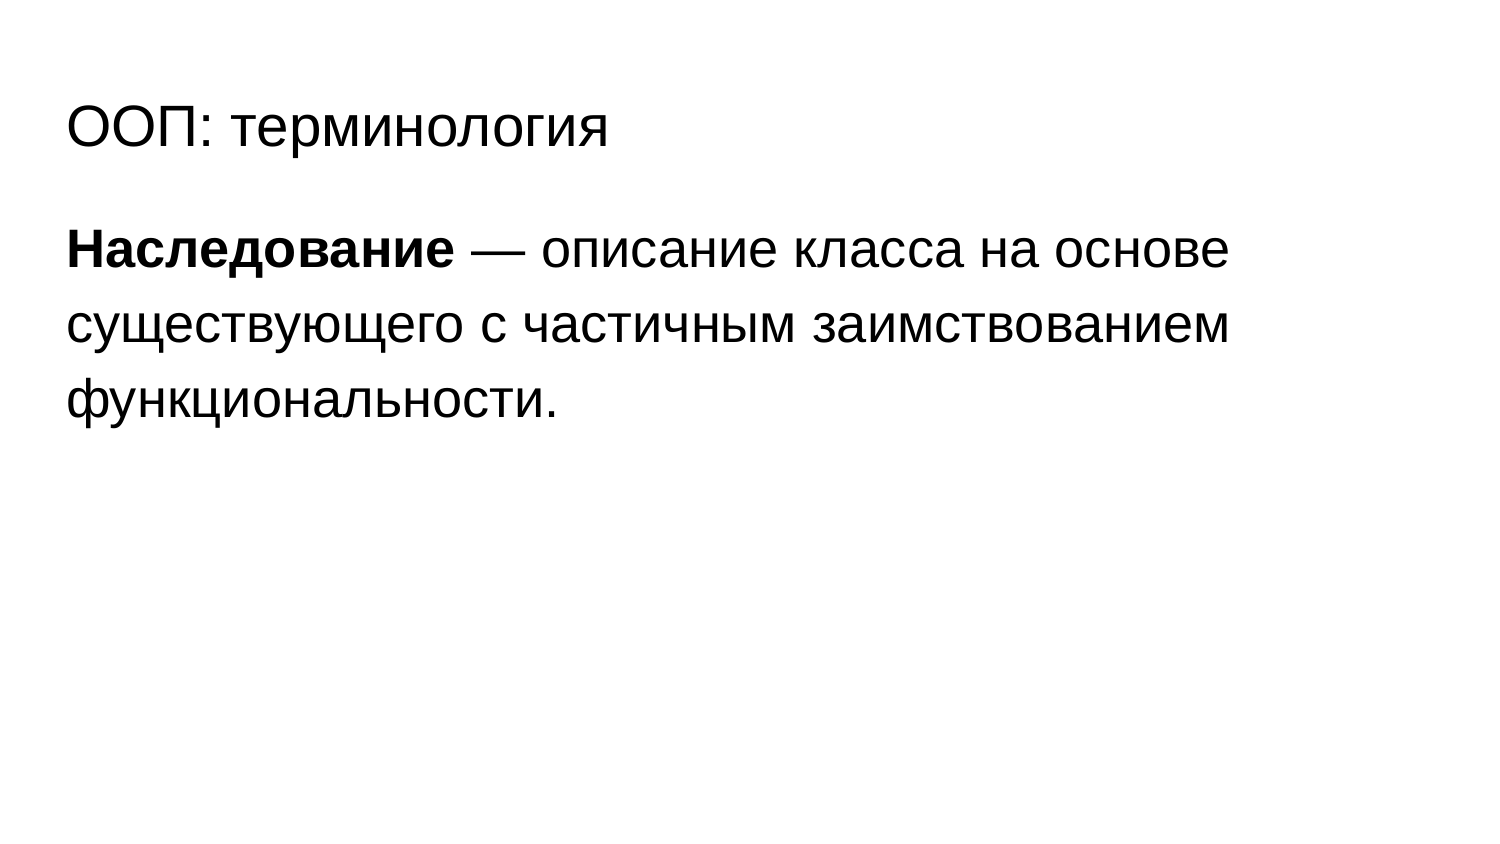

# ООП: терминология
Наследование — описание класса на основе существующего с частичным заимствованием функциональности.